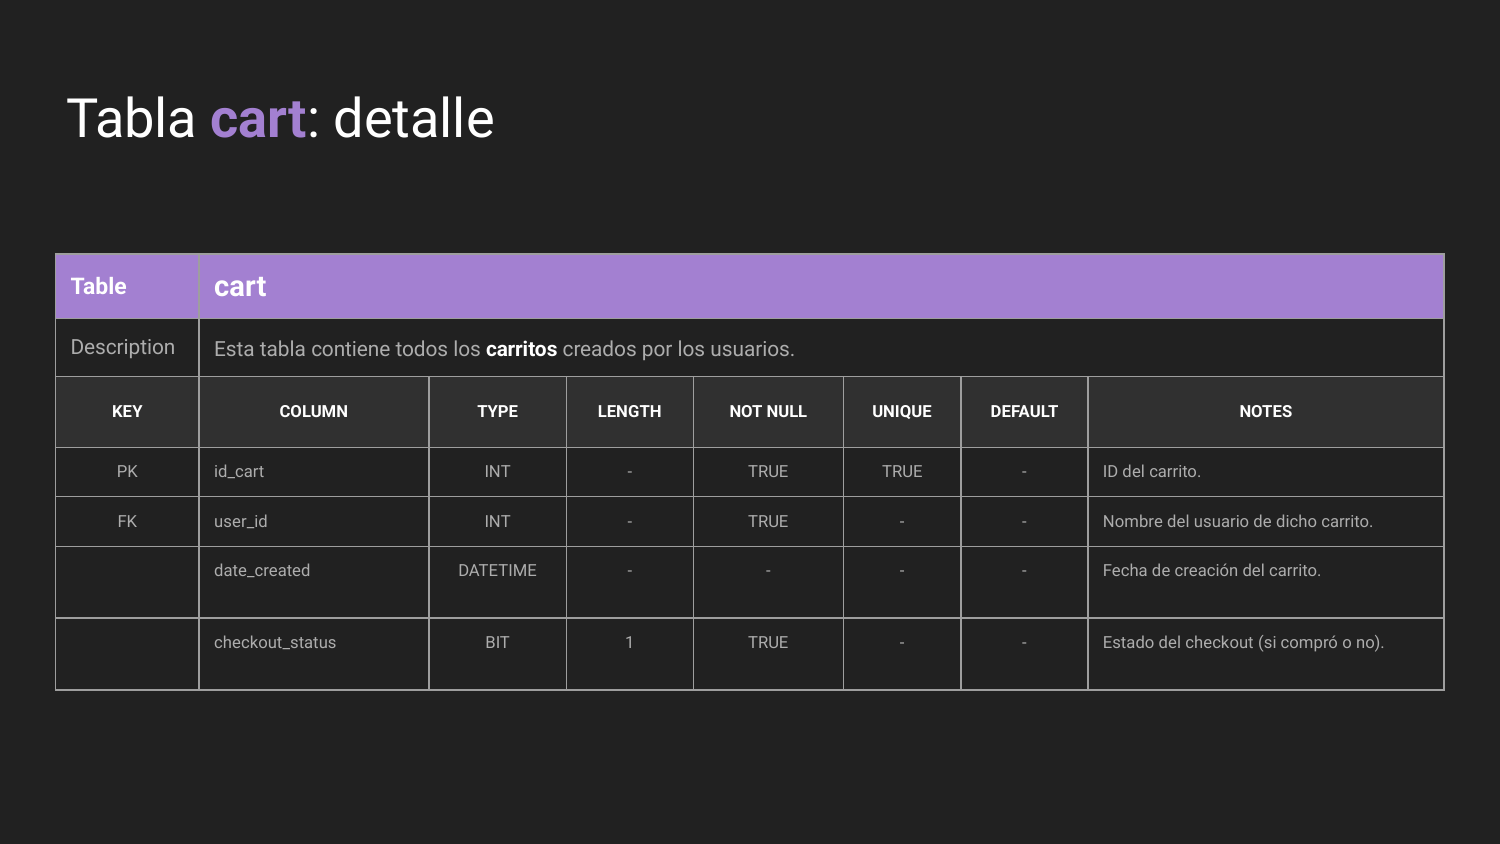

# Tabla cart: detalle
| Table | cart |  |  |  |  |  |  |
| --- | --- | --- | --- | --- | --- | --- | --- |
| Description | Esta tabla contiene todos los carritos creados por los usuarios. |  |  |  |  |  |  |
| KEY | COLUMN | TYPE | LENGTH | NOT NULL | UNIQUE | DEFAULT | NOTES |
| PK | id\_cart | INT | - | TRUE | TRUE | - | ID del carrito. |
| FK | user\_id | INT | - | TRUE | - | - | Nombre del usuario de dicho carrito. |
|  | date\_created | DATETIME | - | - | - | - | Fecha de creación del carrito. |
|  | checkout\_status | BIT | 1 | TRUE | - | - | Estado del checkout (si compró o no). |